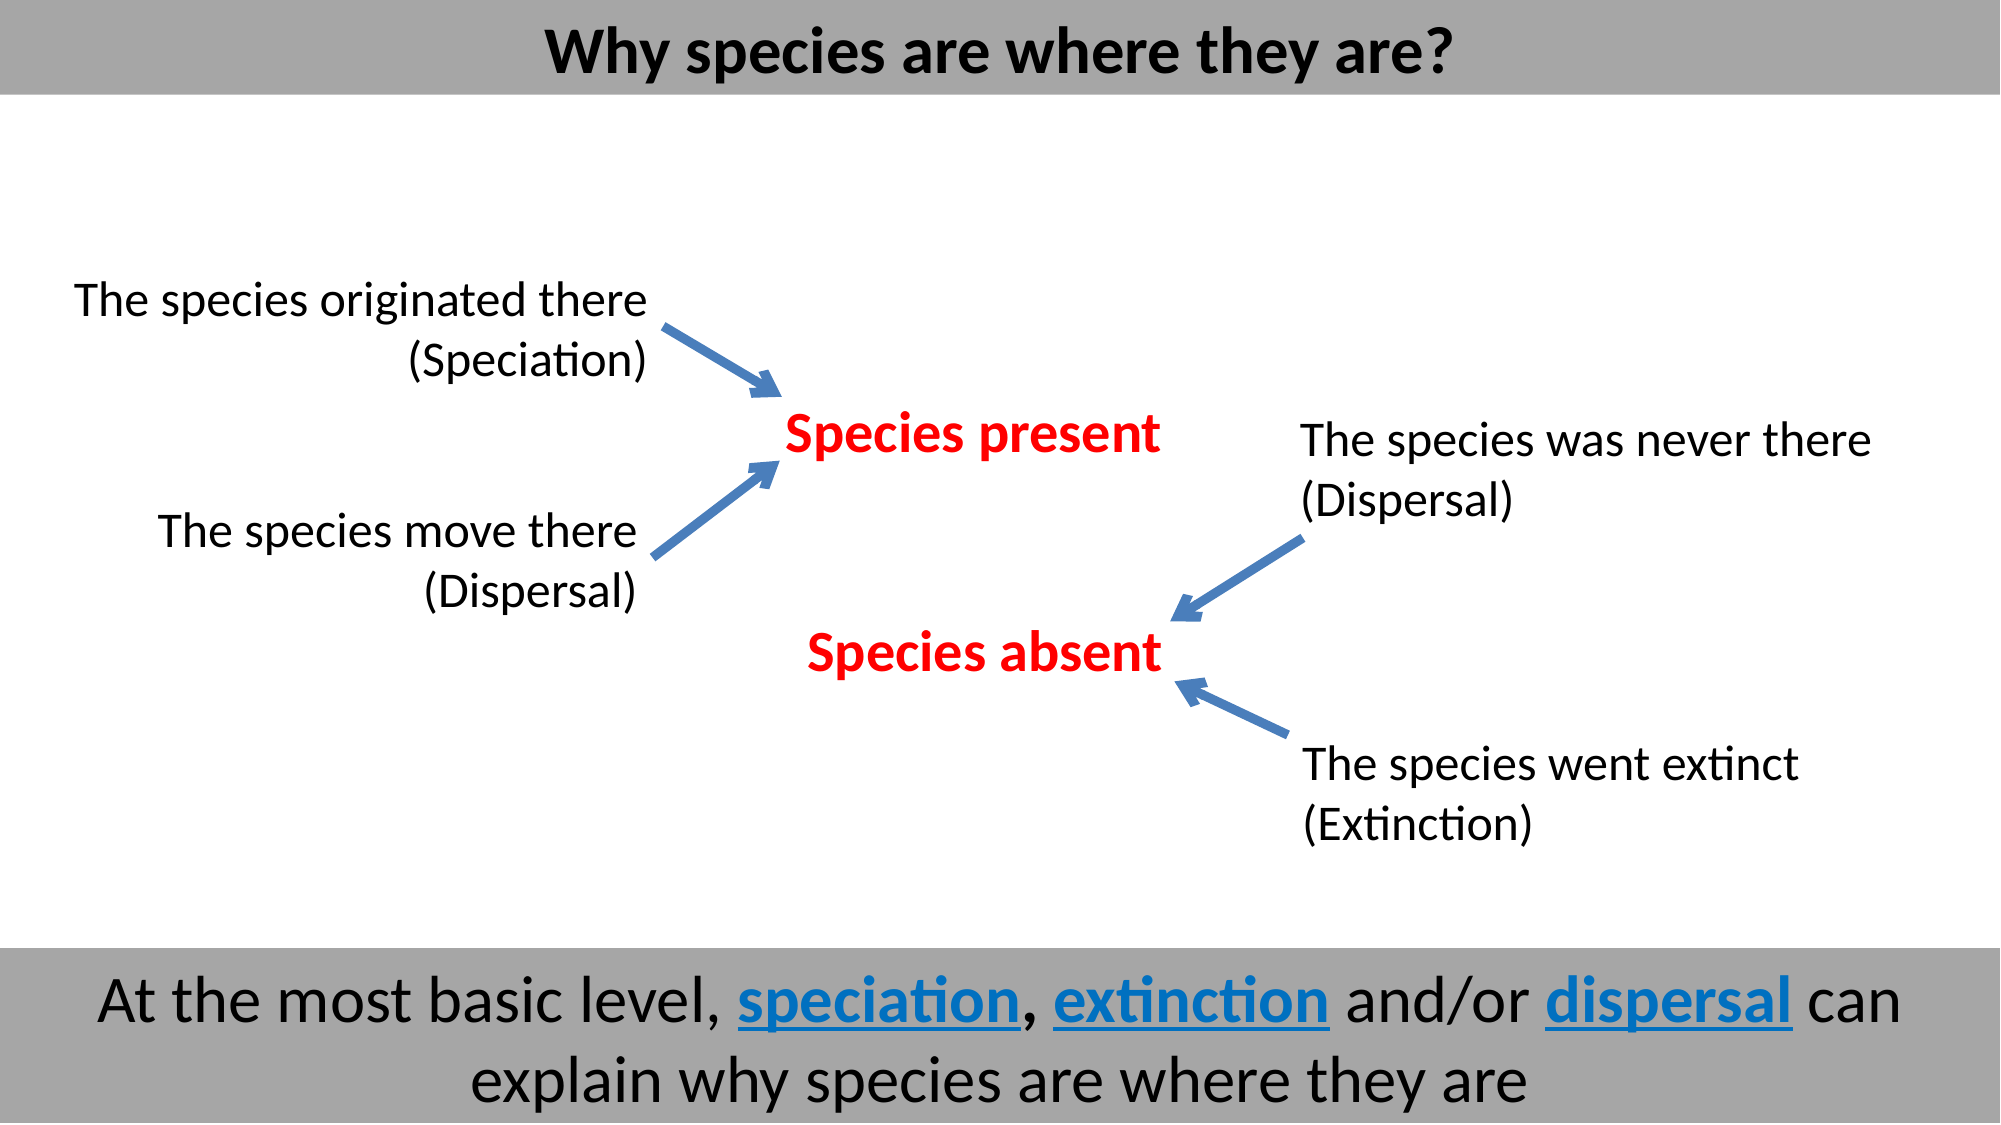

Why species are where they are?
The species originated there
(Speciation)
Species present
The species was never there
(Dispersal)
The species move there
(Dispersal)
Species absent
The species went extinct
(Extinction)
At the most basic level, speciation, extinction and/or dispersal can explain why species are where they are